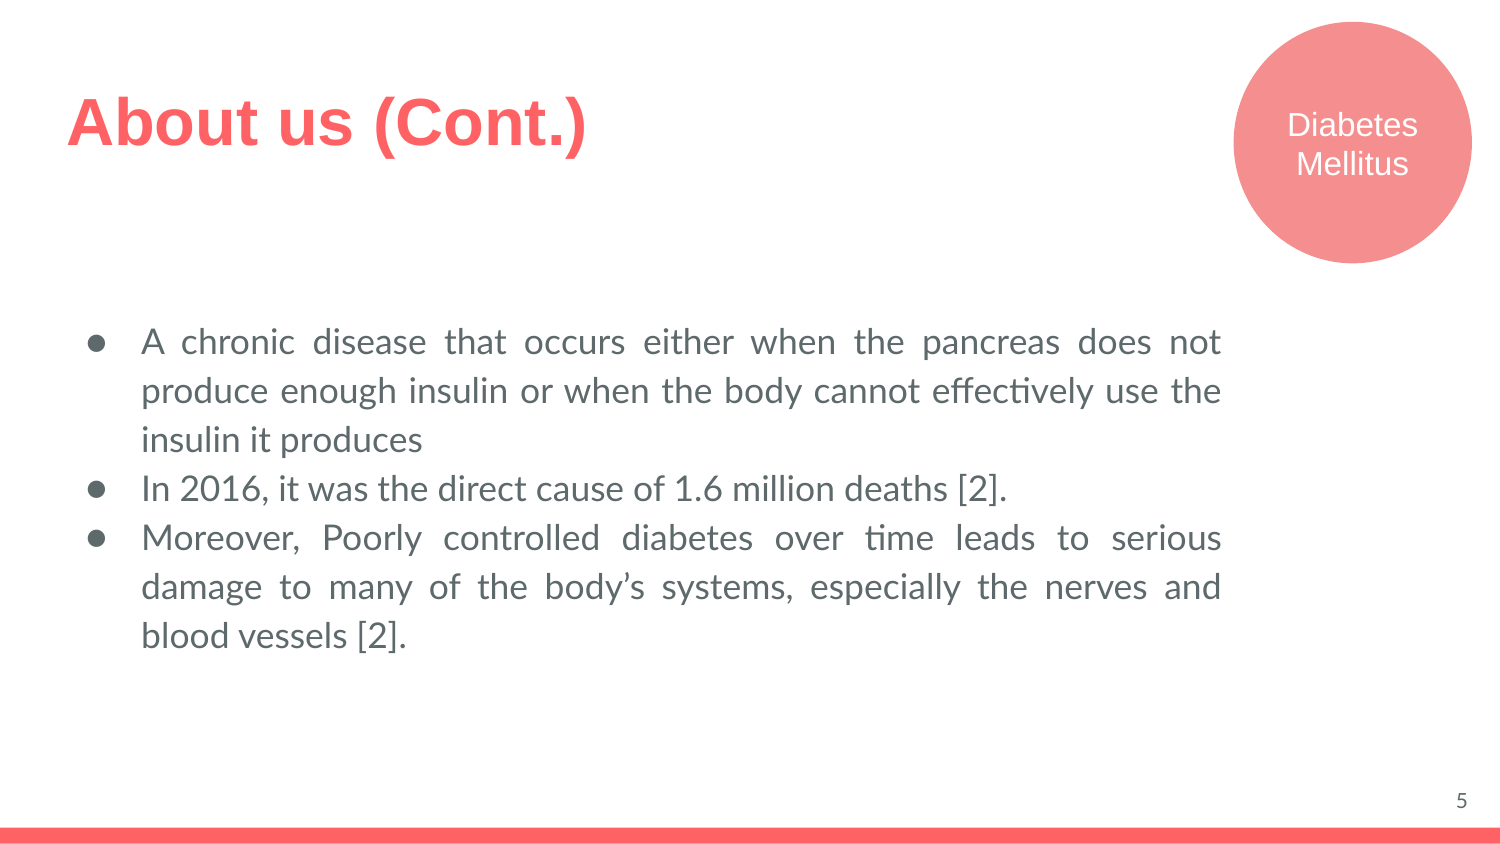

Diabetes Mellitus
# About us (Cont.)
A chronic disease that occurs either when the pancreas does not produce enough insulin or when the body cannot effectively use the insulin it produces
In 2016, it was the direct cause of 1.6 million deaths [2].
Moreover, Poorly controlled diabetes over time leads to serious damage to many of the body’s systems, especially the nerves and blood vessels [2].
5